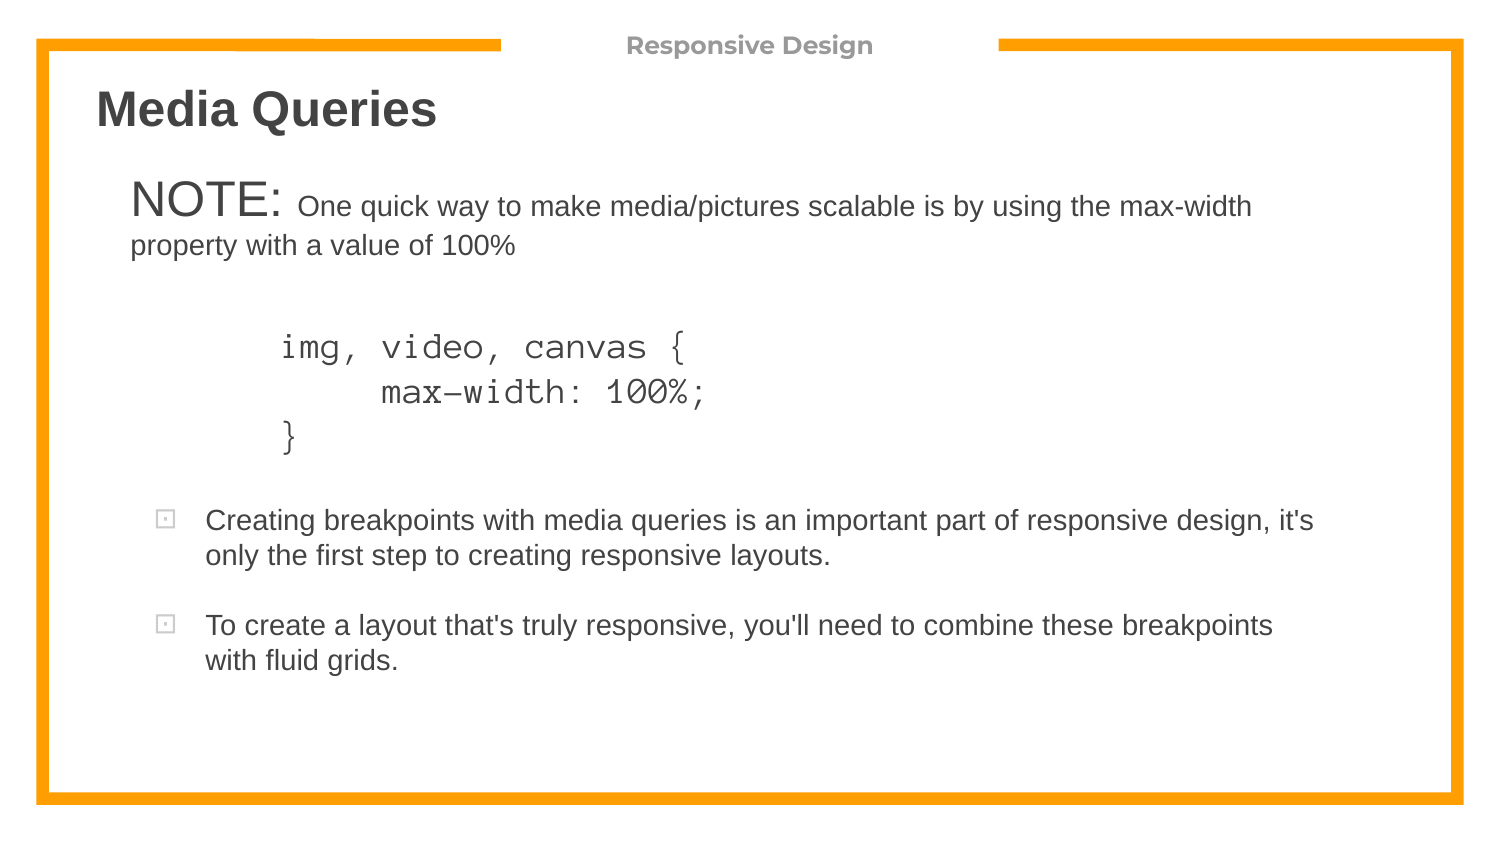

# Responsive Design
Media Queries

NOTE: One quick way to make media/pictures scalable is by using the max-width property with a value of 100%

img, video, canvas {
     max-width: 100%;
}

Creating breakpoints with media queries is an important part of responsive design, it's only the first step to creating responsive layouts.

To create a layout that's truly responsive, you'll need to combine these breakpoints with fluid grids.